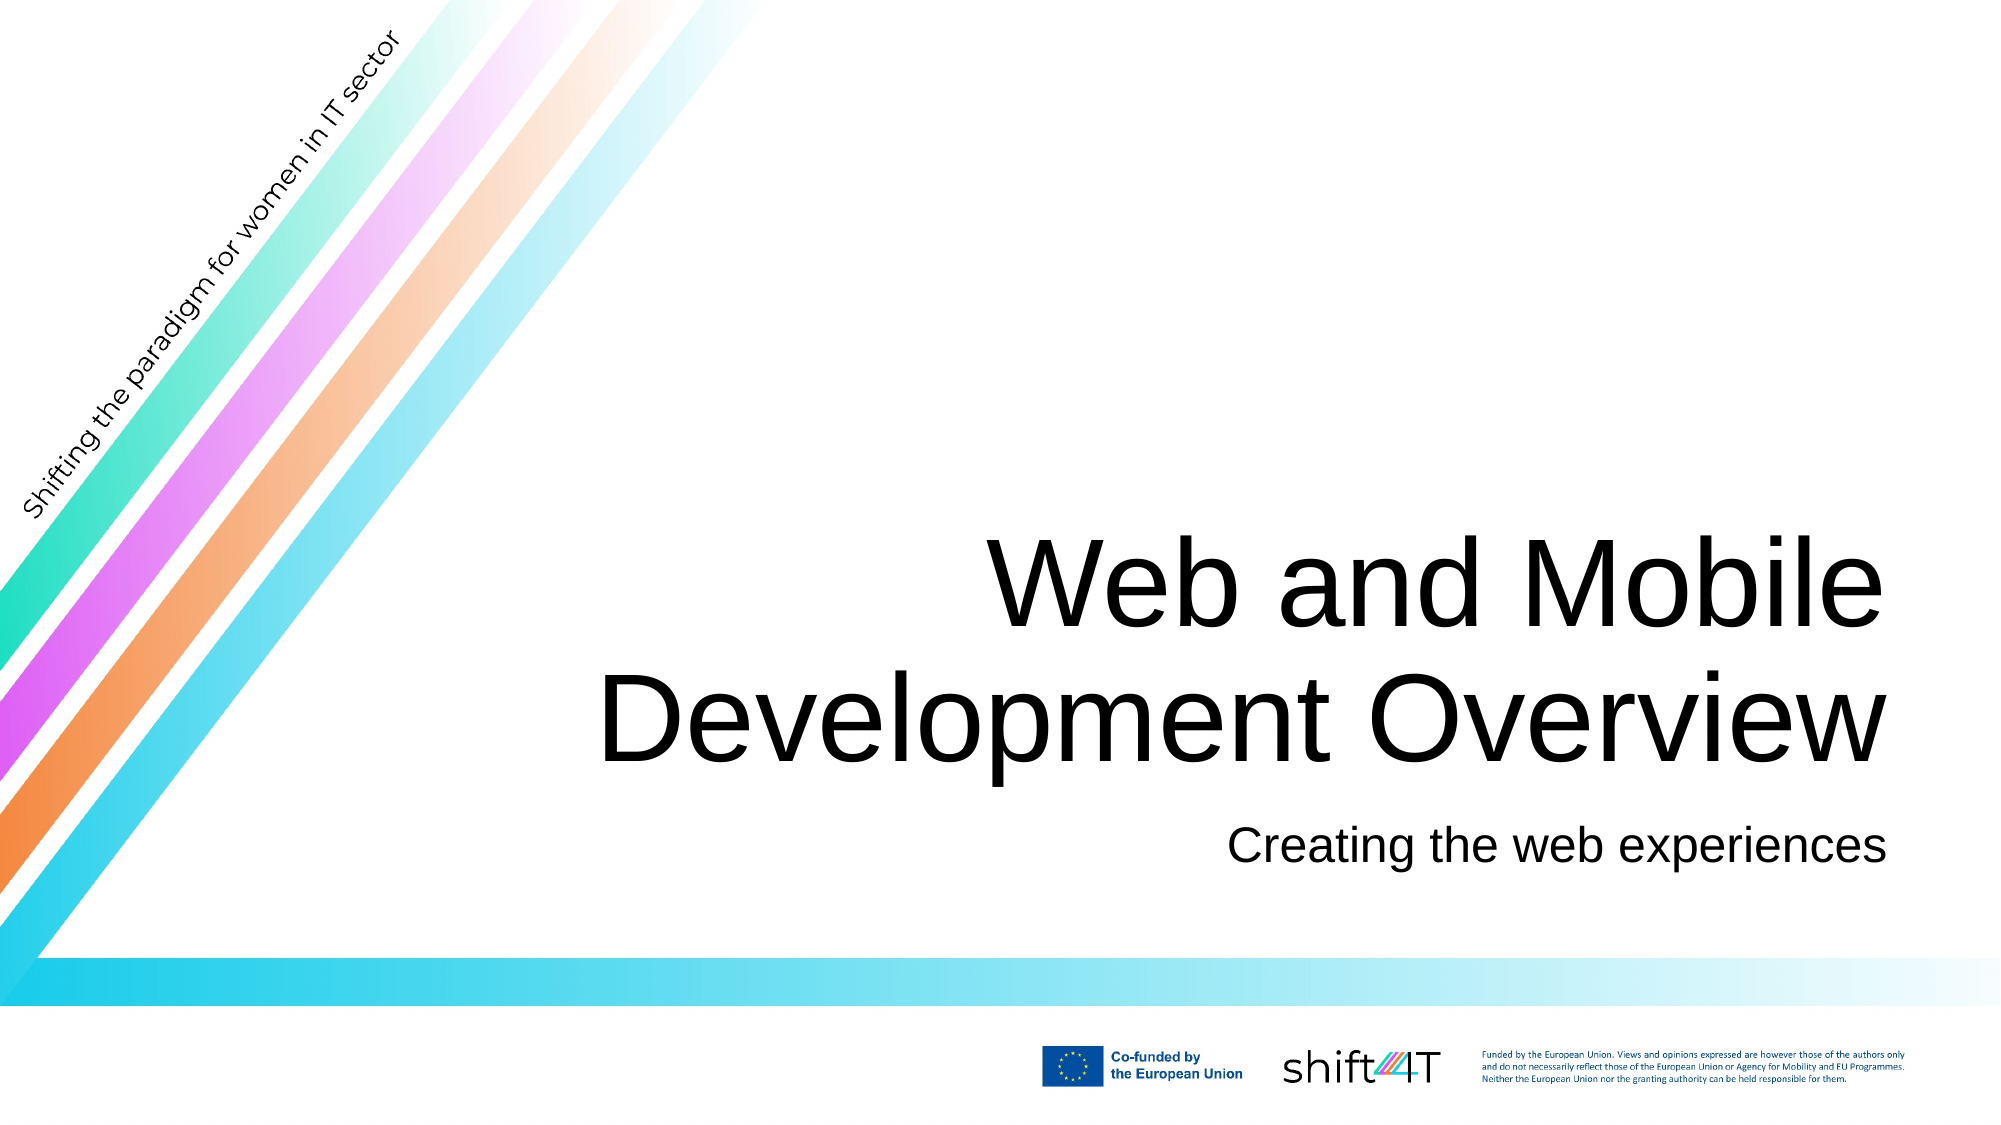

# Web and Mobile Development Overview
Creating the web experiences